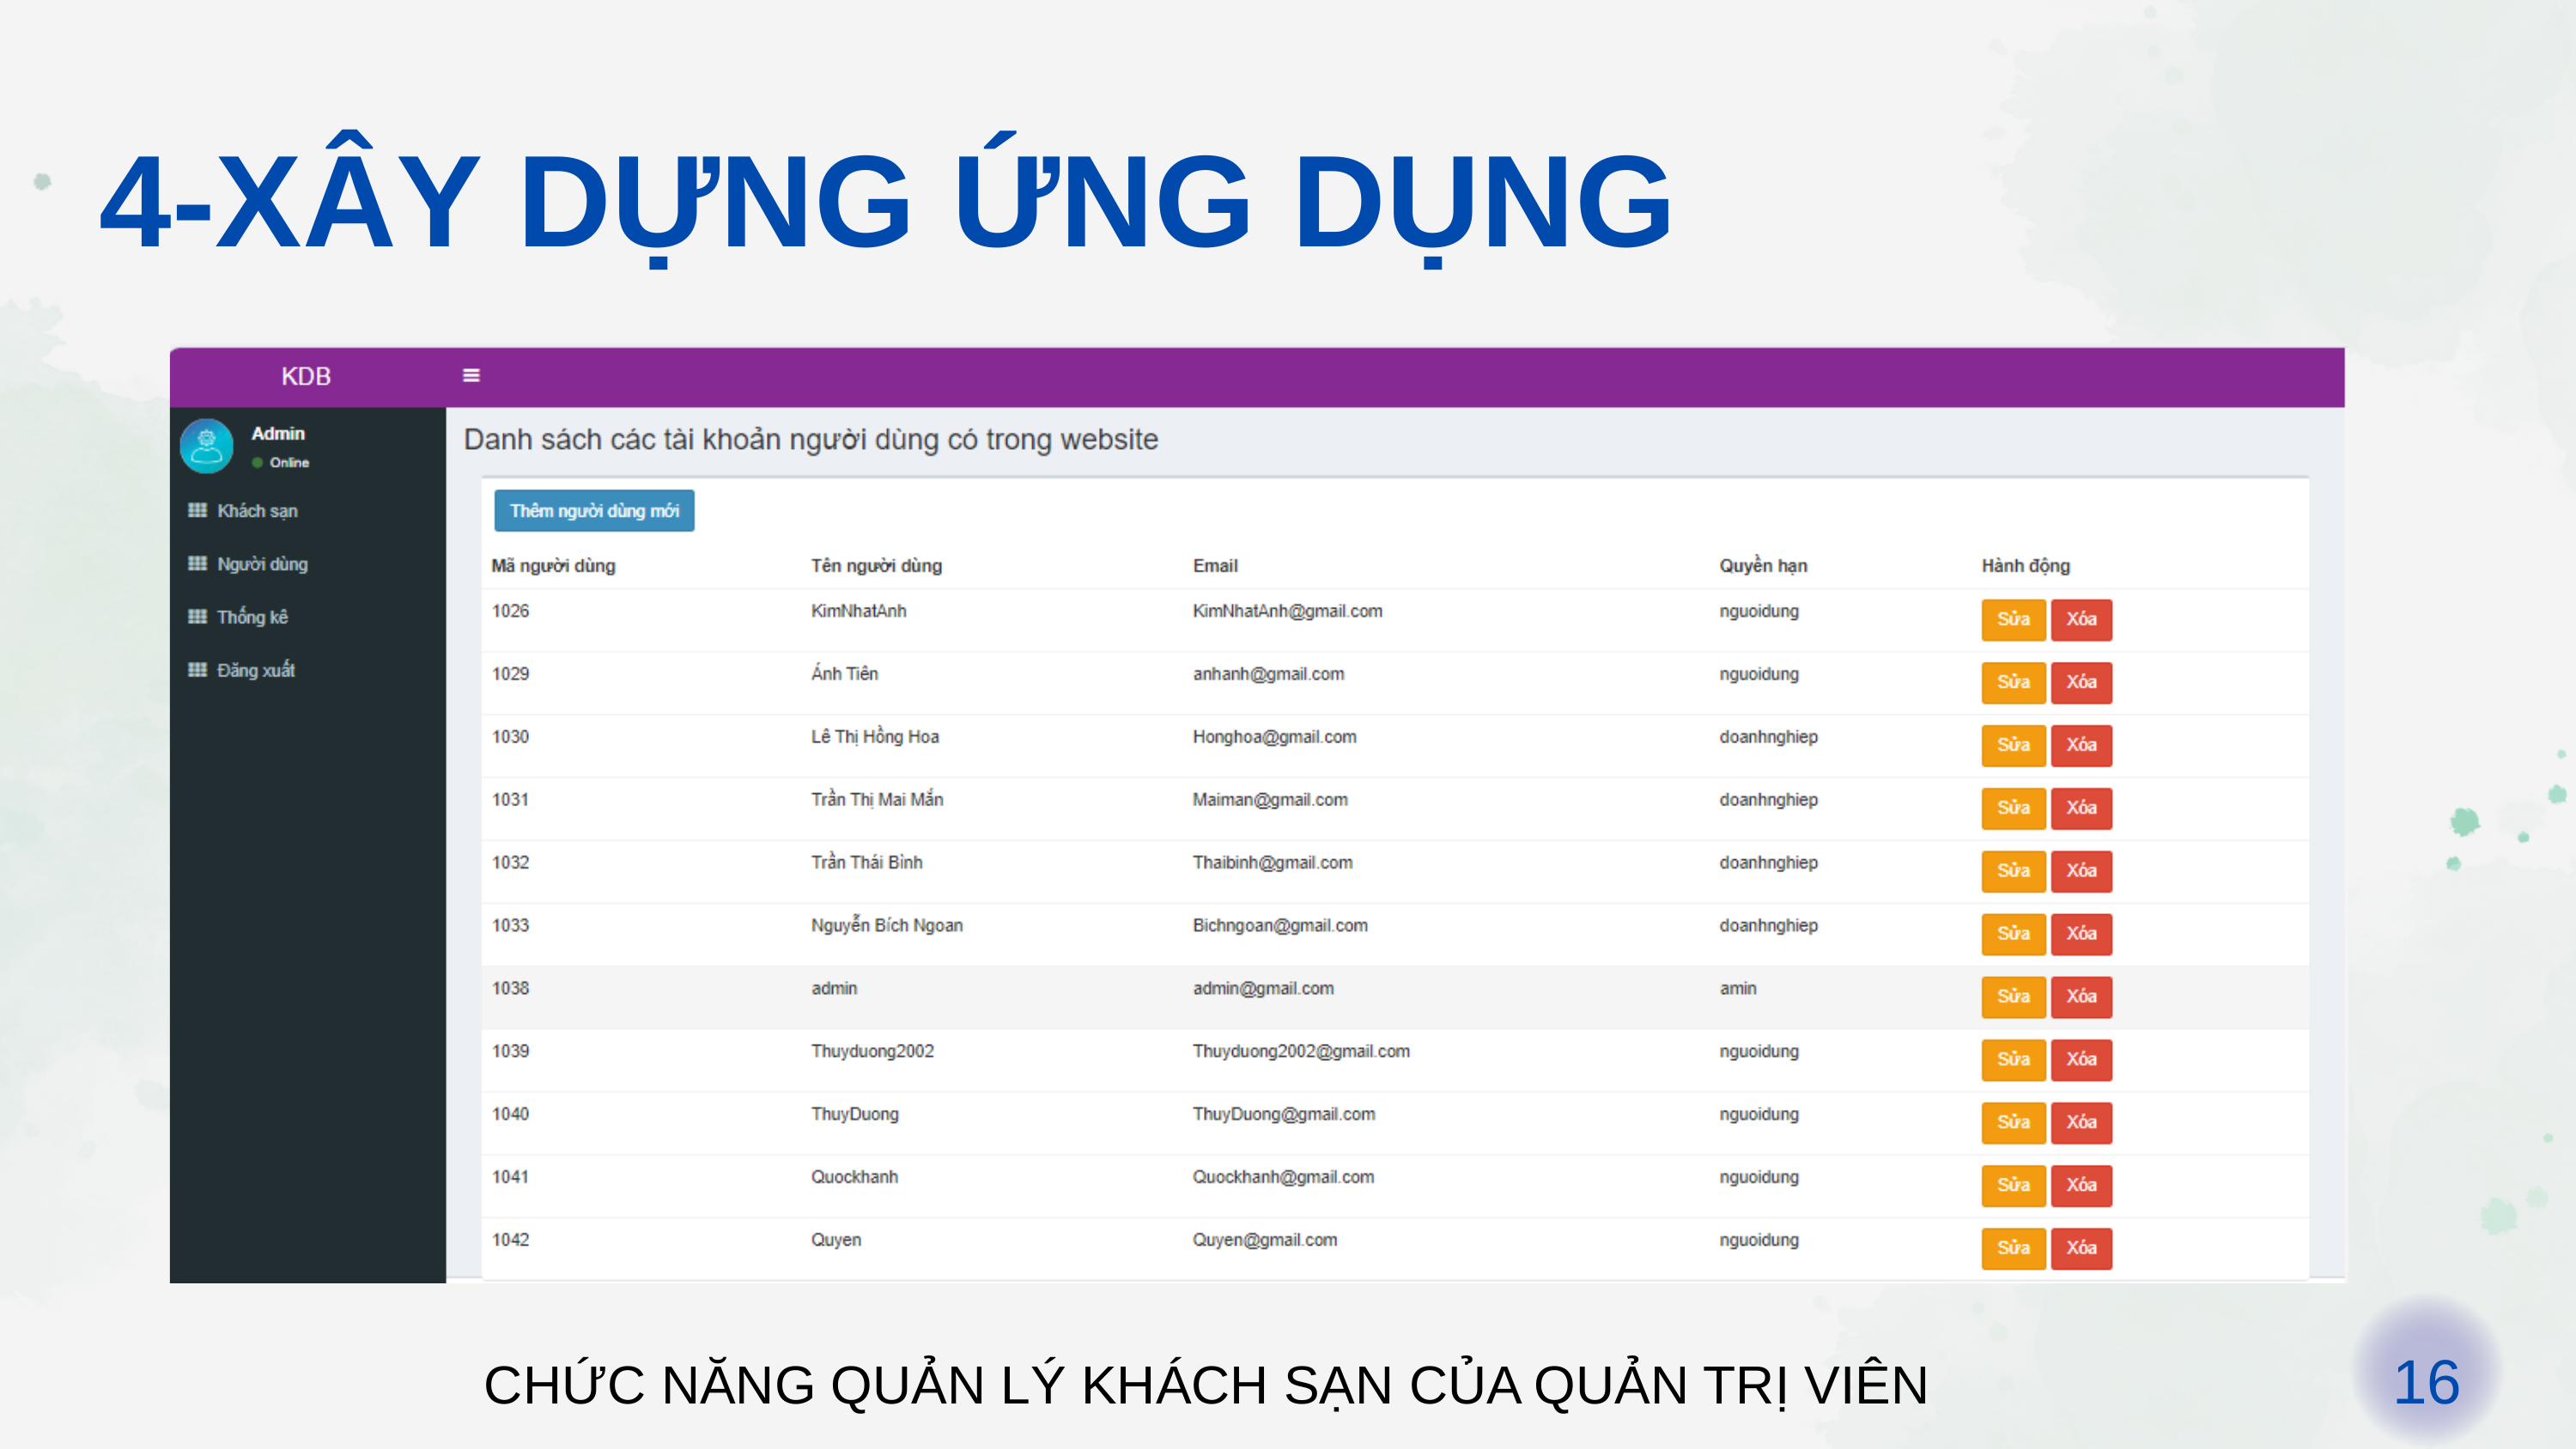

4-XÂY DỰNG ỨNG DỤNG

16
CHỨC NĂNG QUẢN LÝ KHÁCH SẠN CỦA QUẢN TRỊ VIÊN